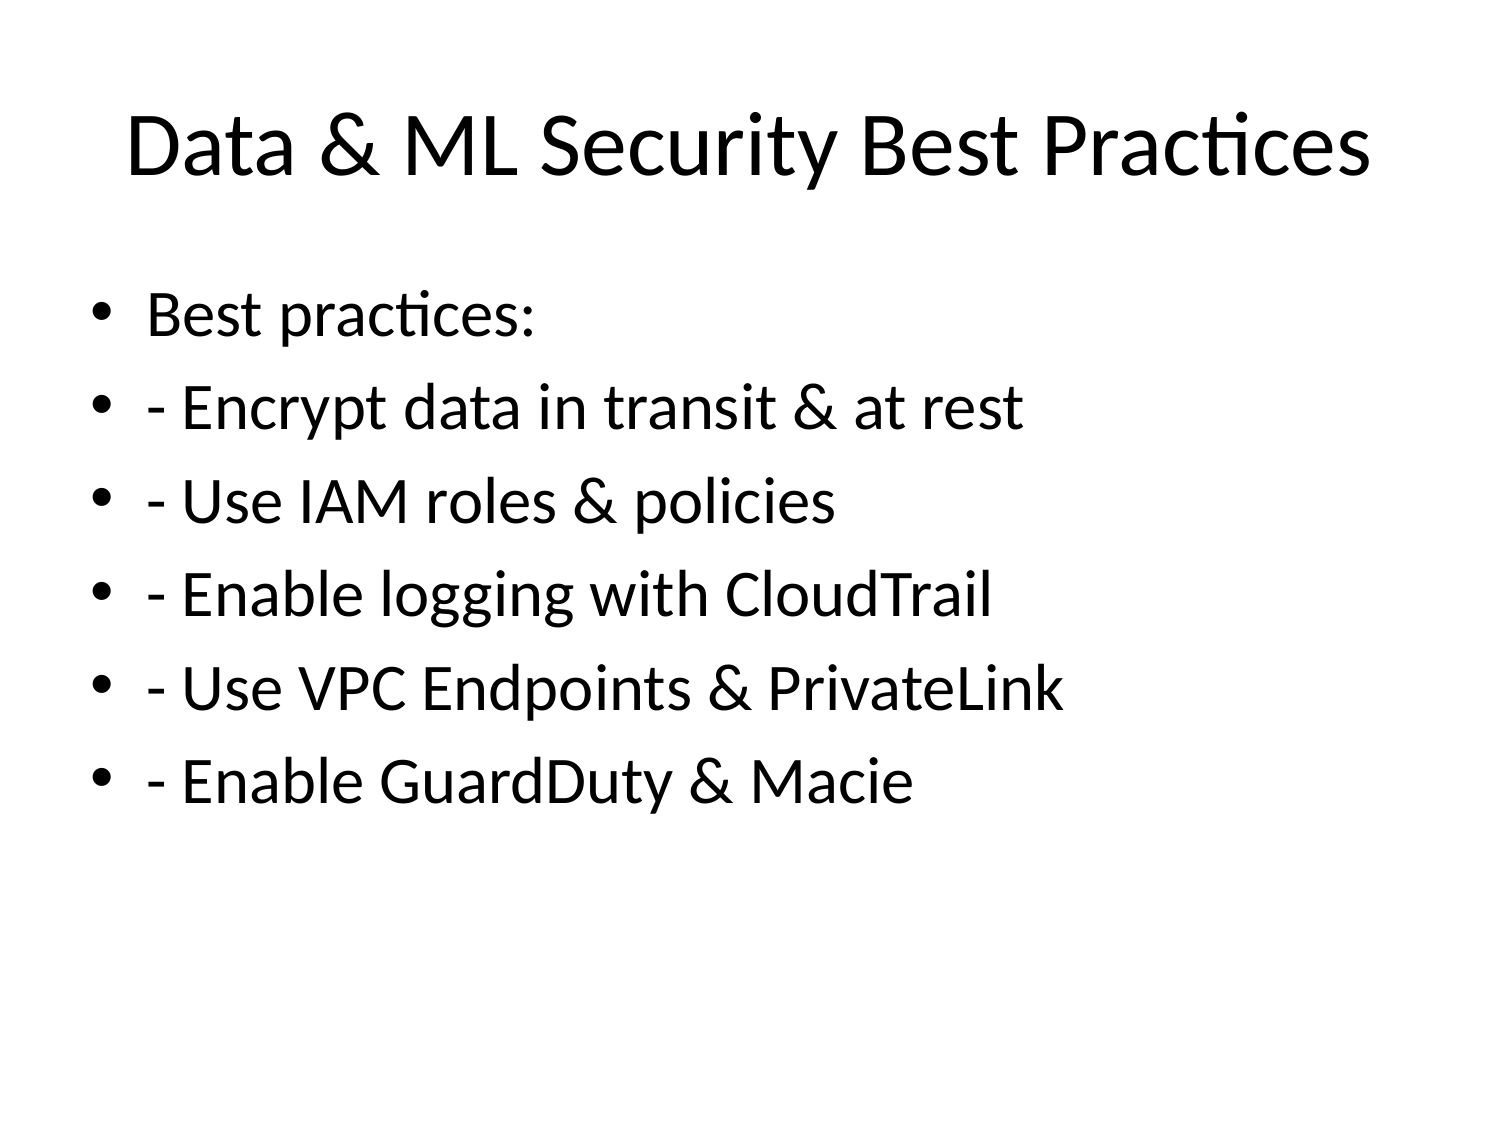

# Data & ML Security Best Practices
Best practices:
- Encrypt data in transit & at rest
- Use IAM roles & policies
- Enable logging with CloudTrail
- Use VPC Endpoints & PrivateLink
- Enable GuardDuty & Macie